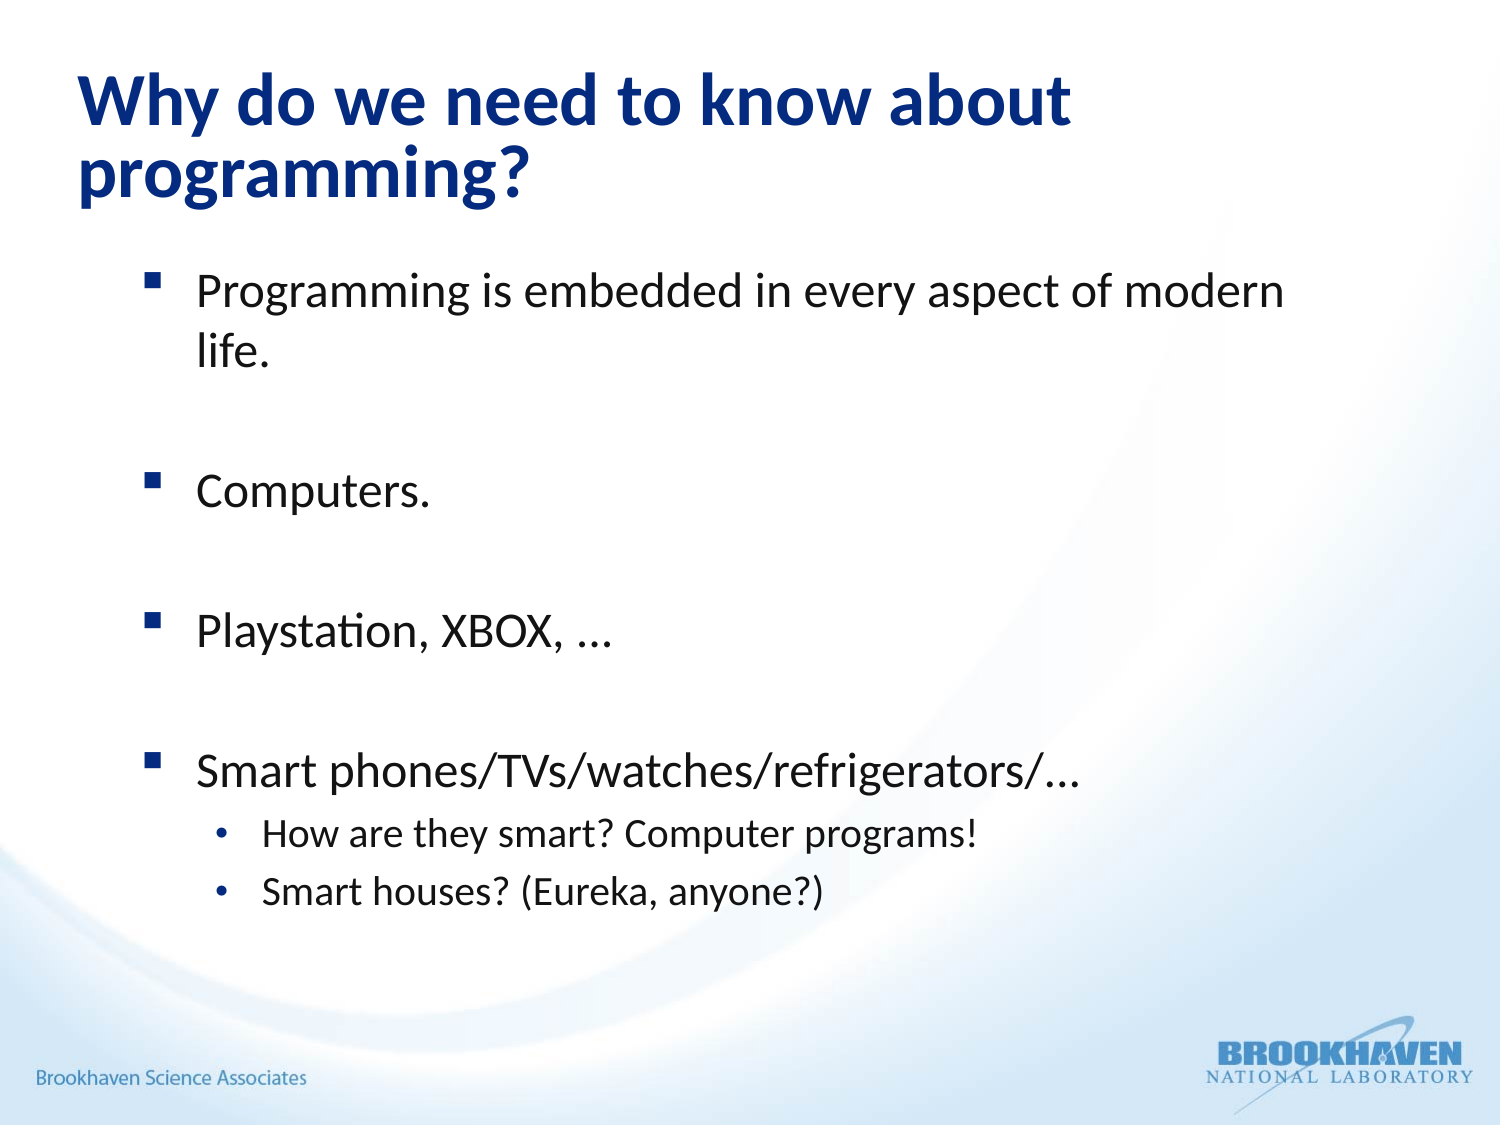

# Why do we need to know about programming?
Programming is embedded in every aspect of modern life.

Computers.

Playstation, XBOX, ...

Smart phones/TVs/watches/refrigerators/...
How are they smart? Computer programs!
Smart houses? (Eureka, anyone?)